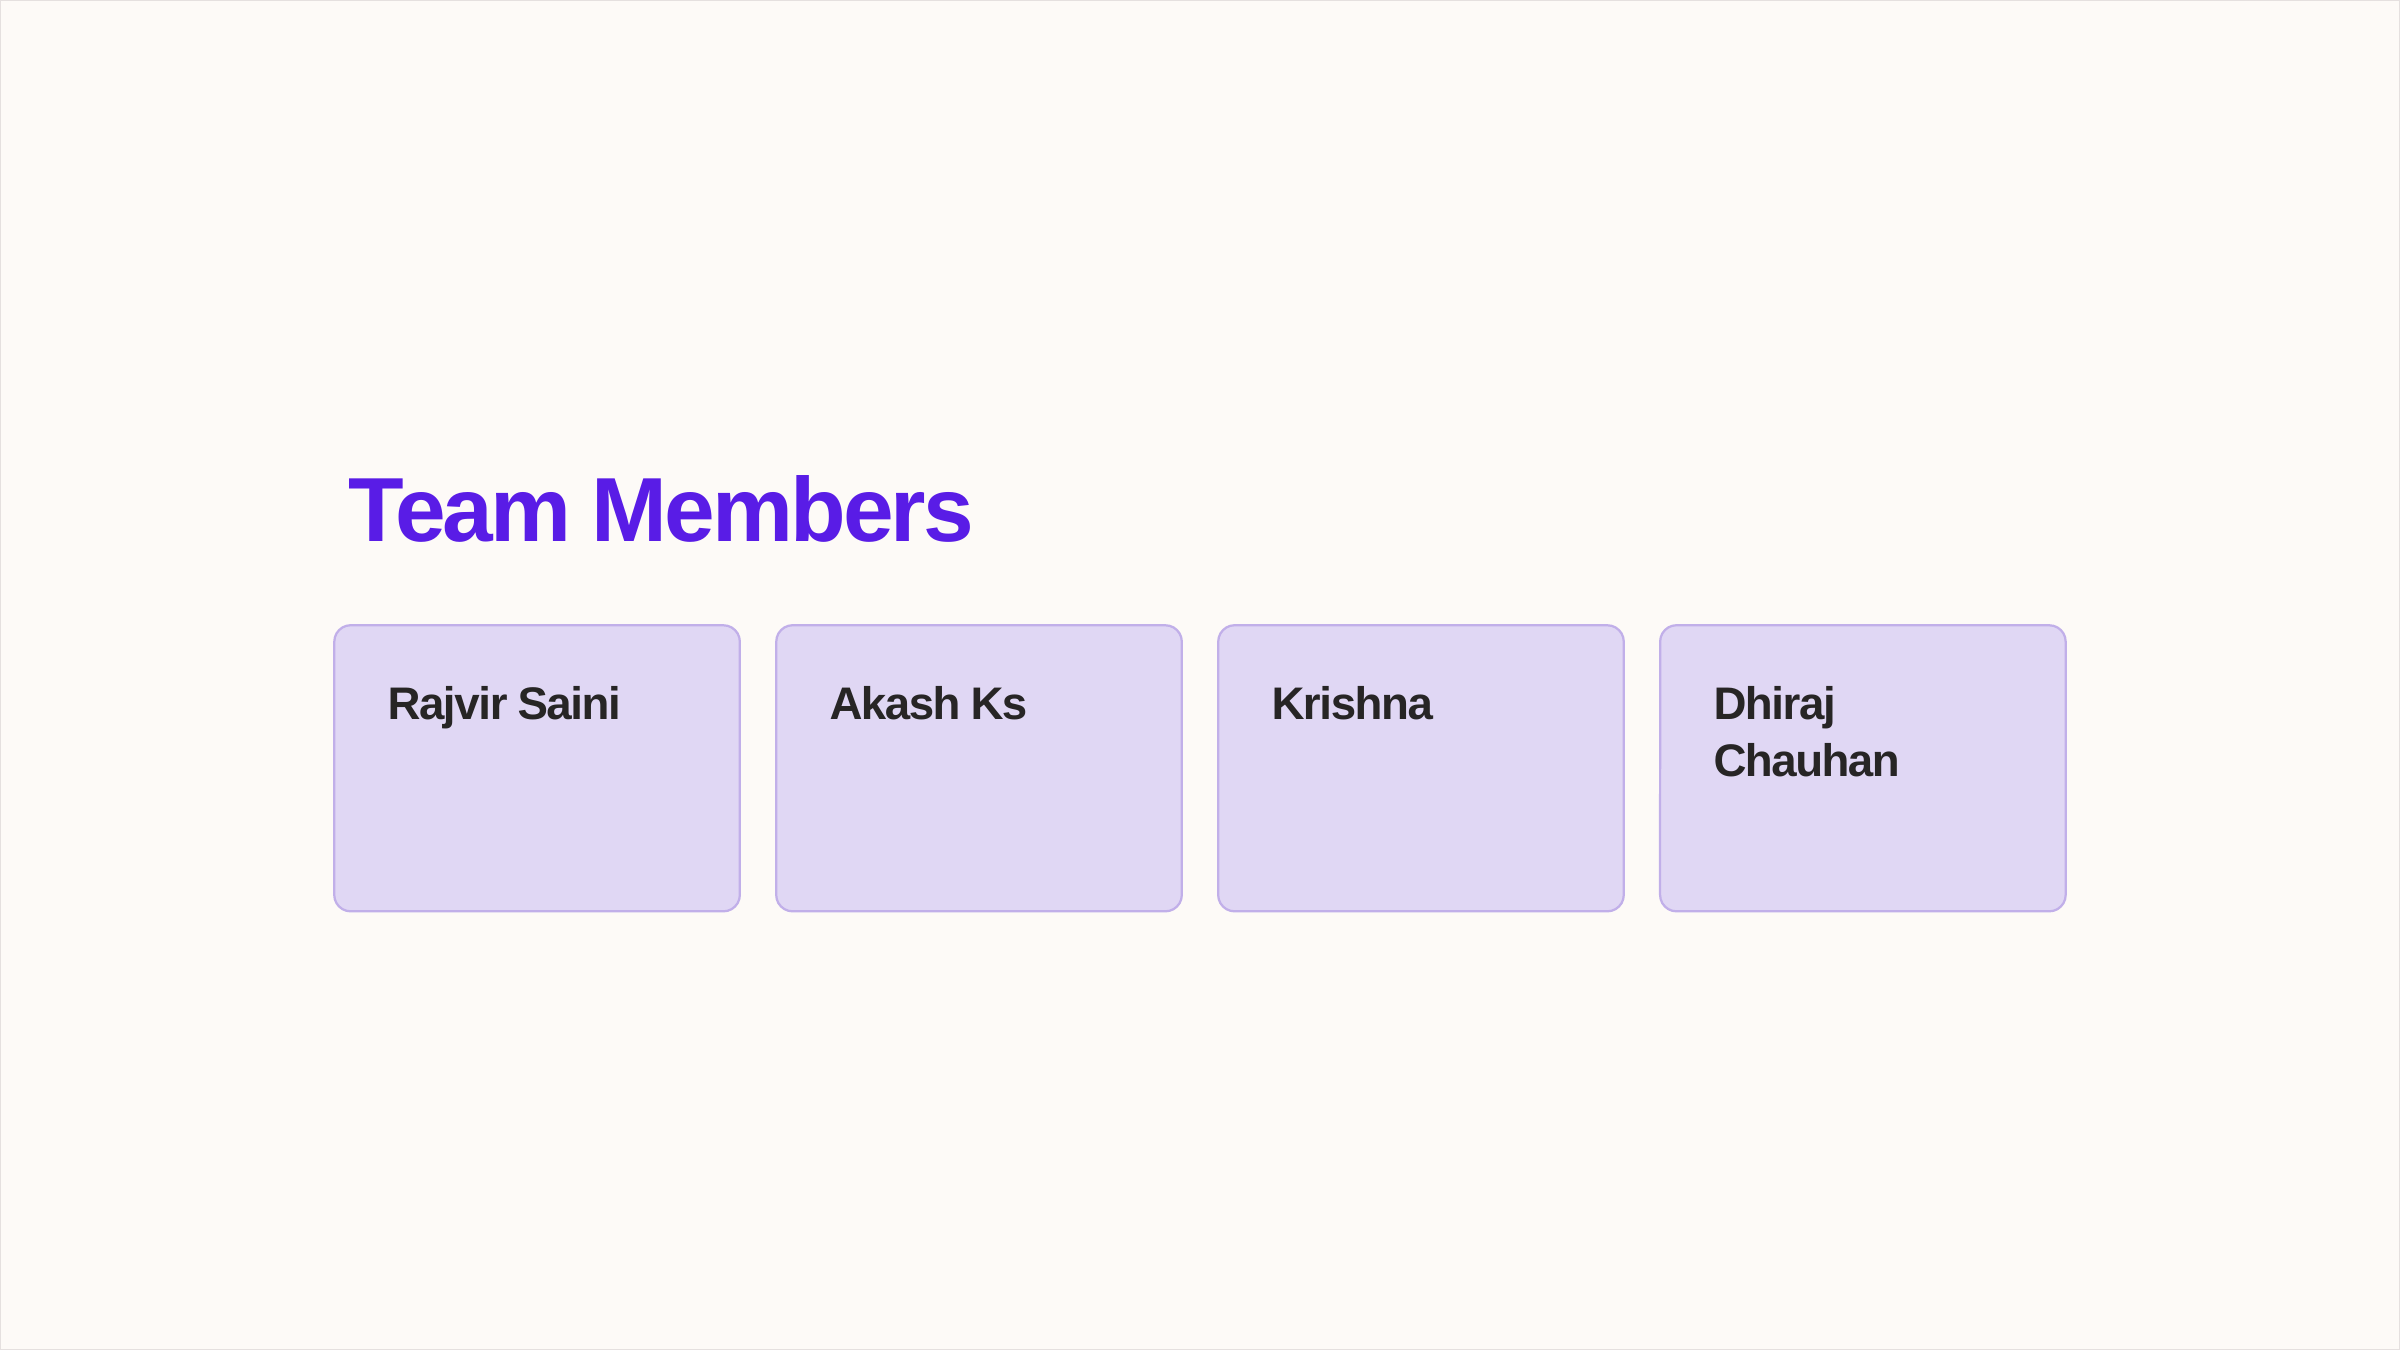

Team Members

Rajvir Saini
Akash Ks
Krishna
Dhiraj Chauhan